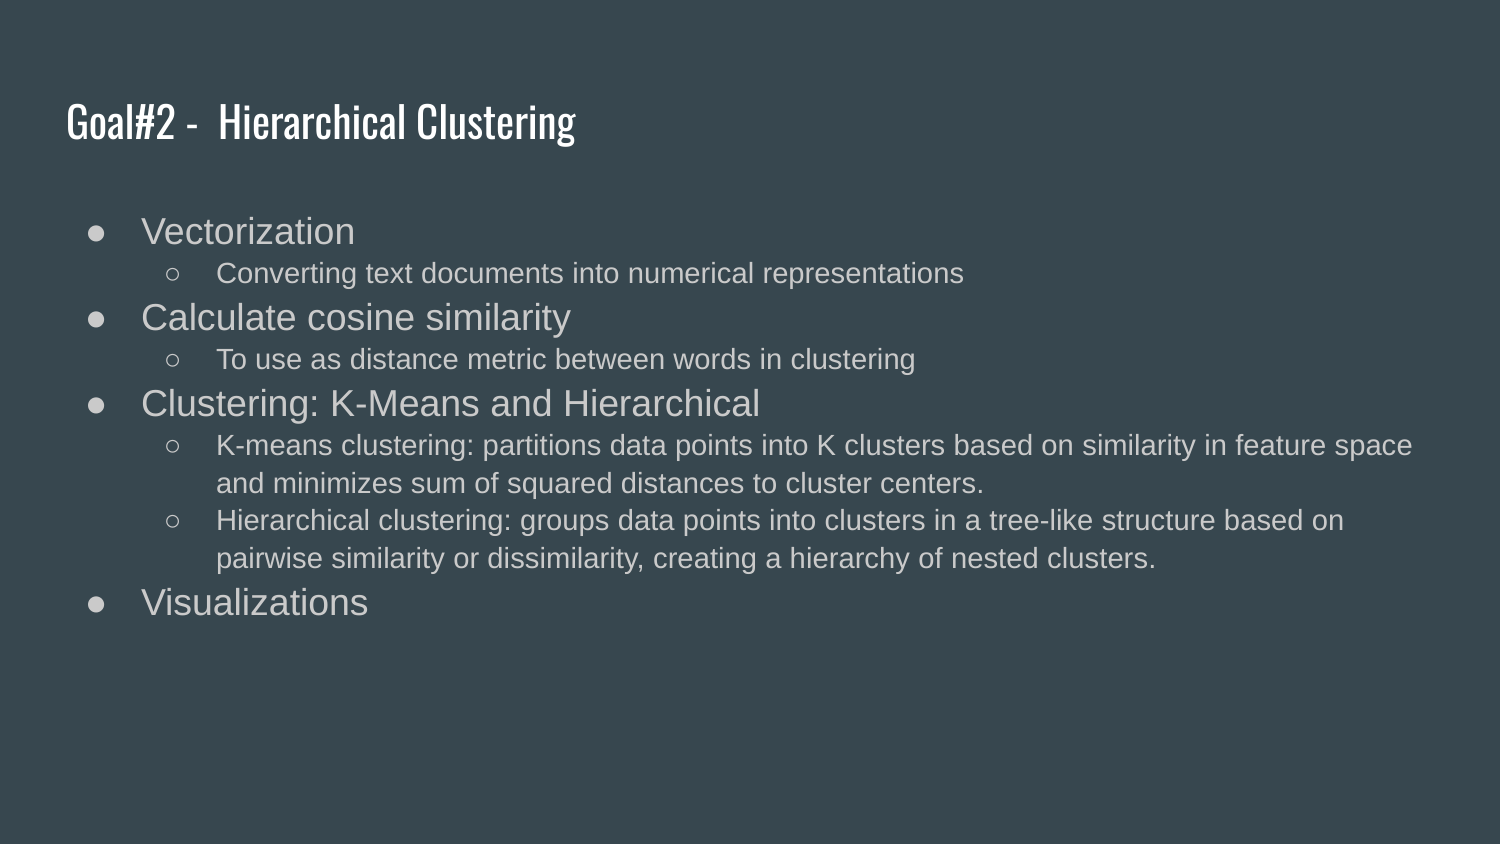

# Goal#2 -  Hierarchical Clustering
Vectorization
Converting text documents into numerical representations
Calculate cosine similarity
To use as distance metric between words in clustering
Clustering: K-Means and Hierarchical
K-means clustering: partitions data points into K clusters based on similarity in feature space and minimizes sum of squared distances to cluster centers.
Hierarchical clustering: groups data points into clusters in a tree-like structure based on pairwise similarity or dissimilarity, creating a hierarchy of nested clusters.
Visualizations